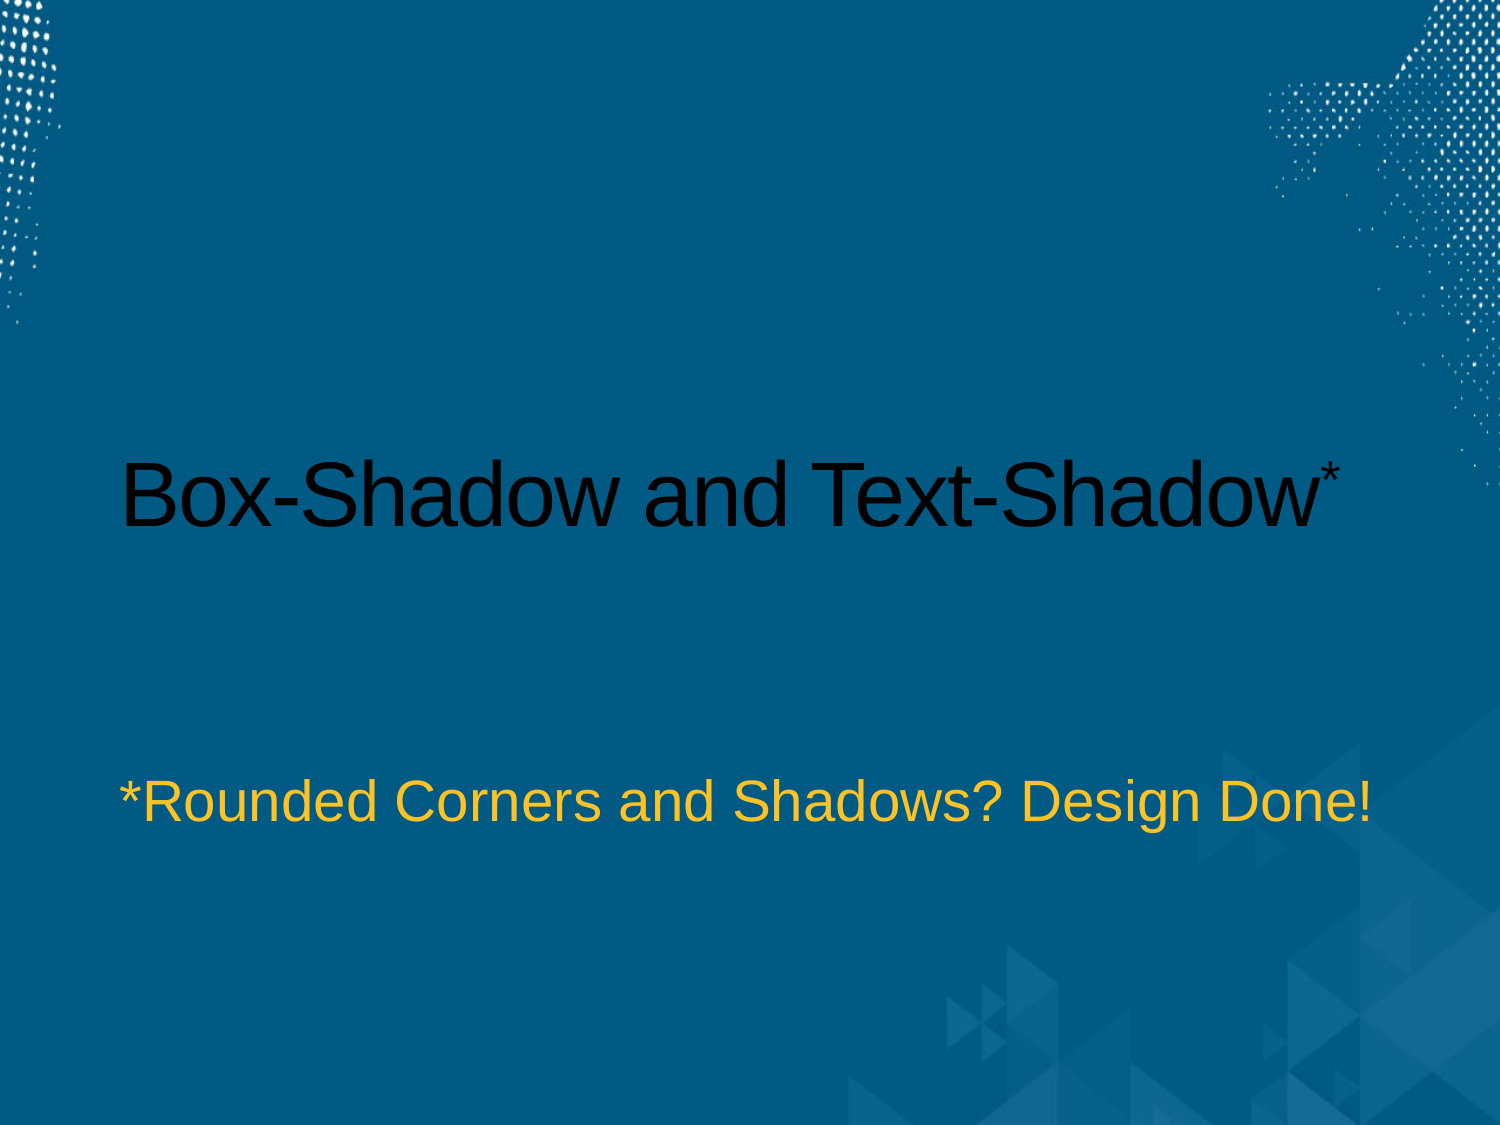

# Box-Shadow and Text-Shadow*
*Rounded Corners and Shadows? Design Done!